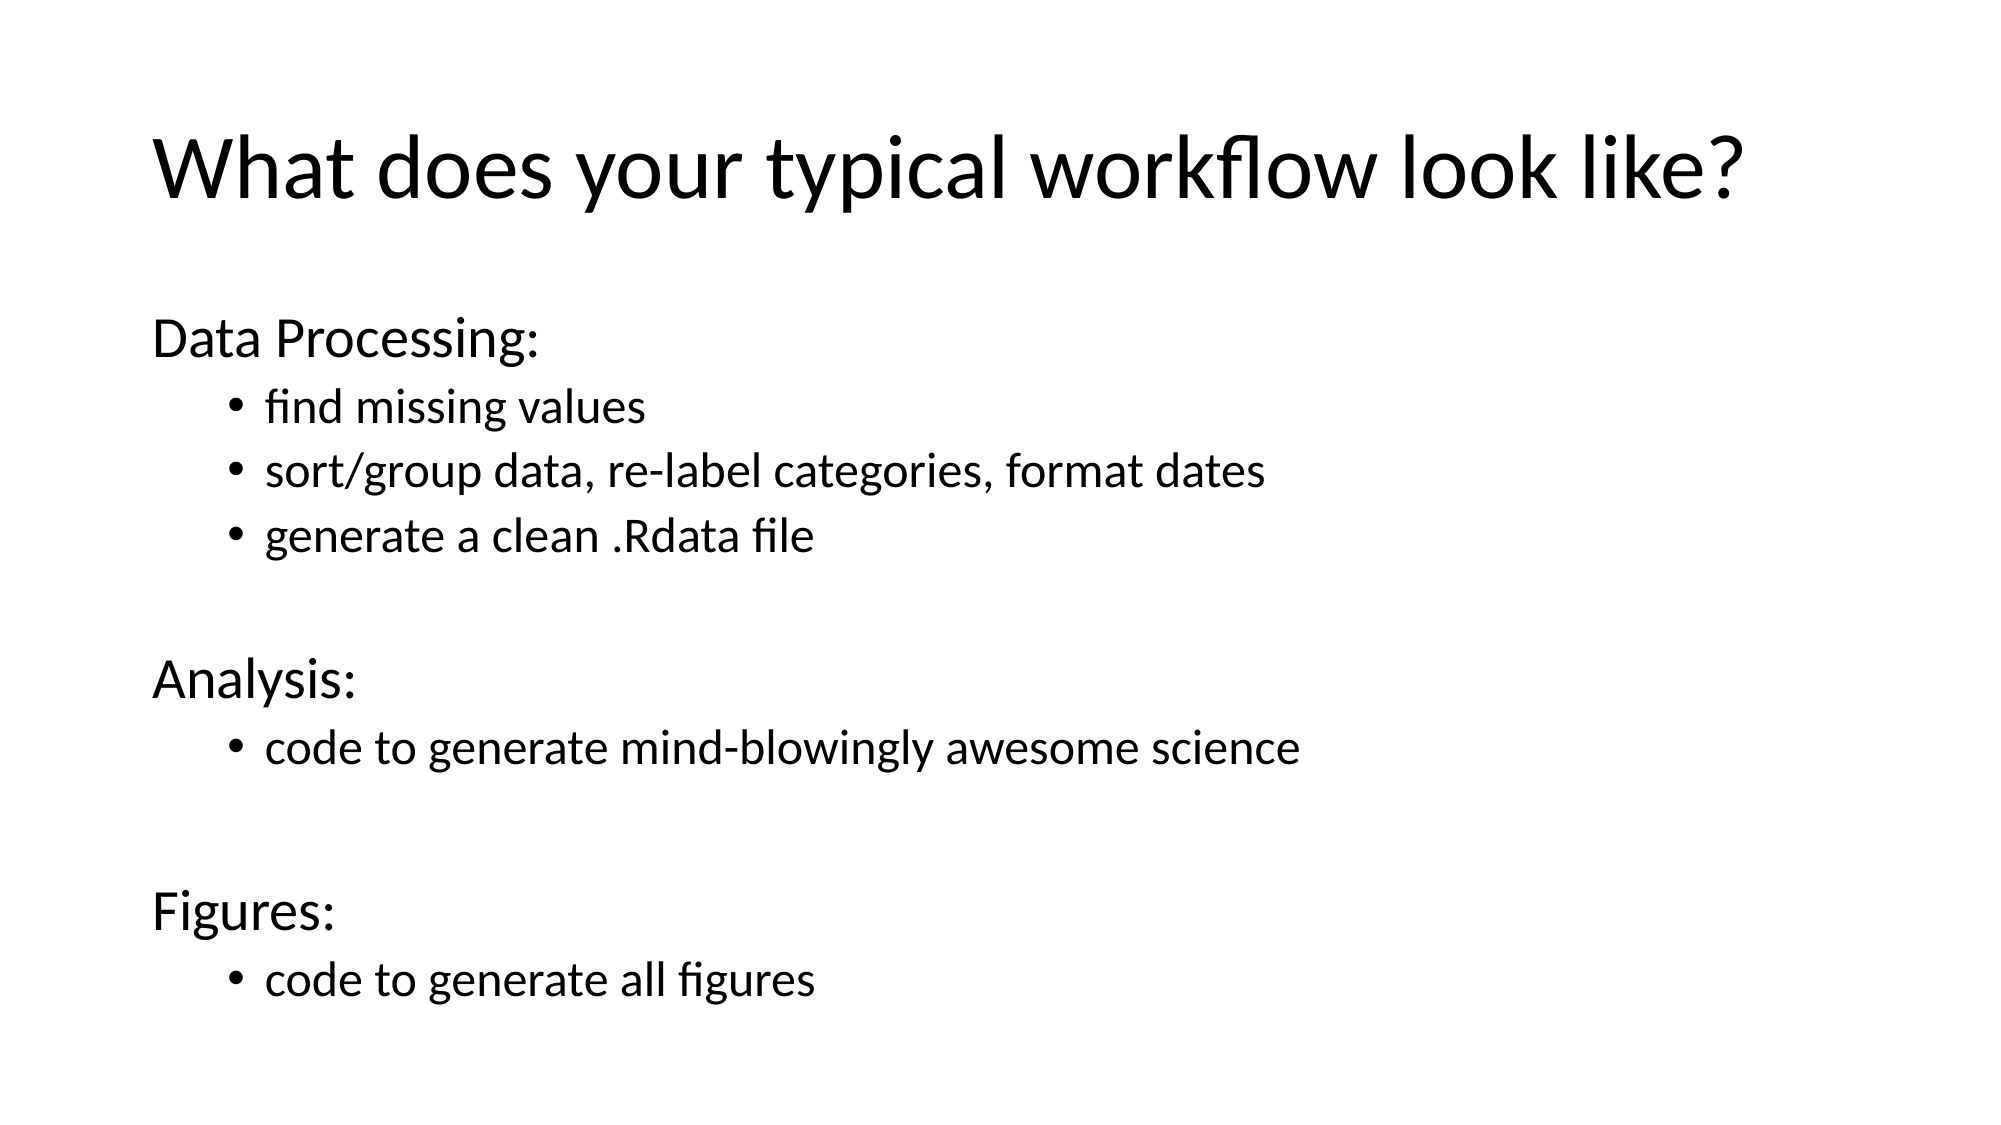

# What does your typical workflow look like?
Data Processing:
find missing values
sort/group data, re-label categories, format dates
generate a clean .Rdata file

Analysis:
code to generate mind-blowingly awesome science

Figures:
code to generate all figures